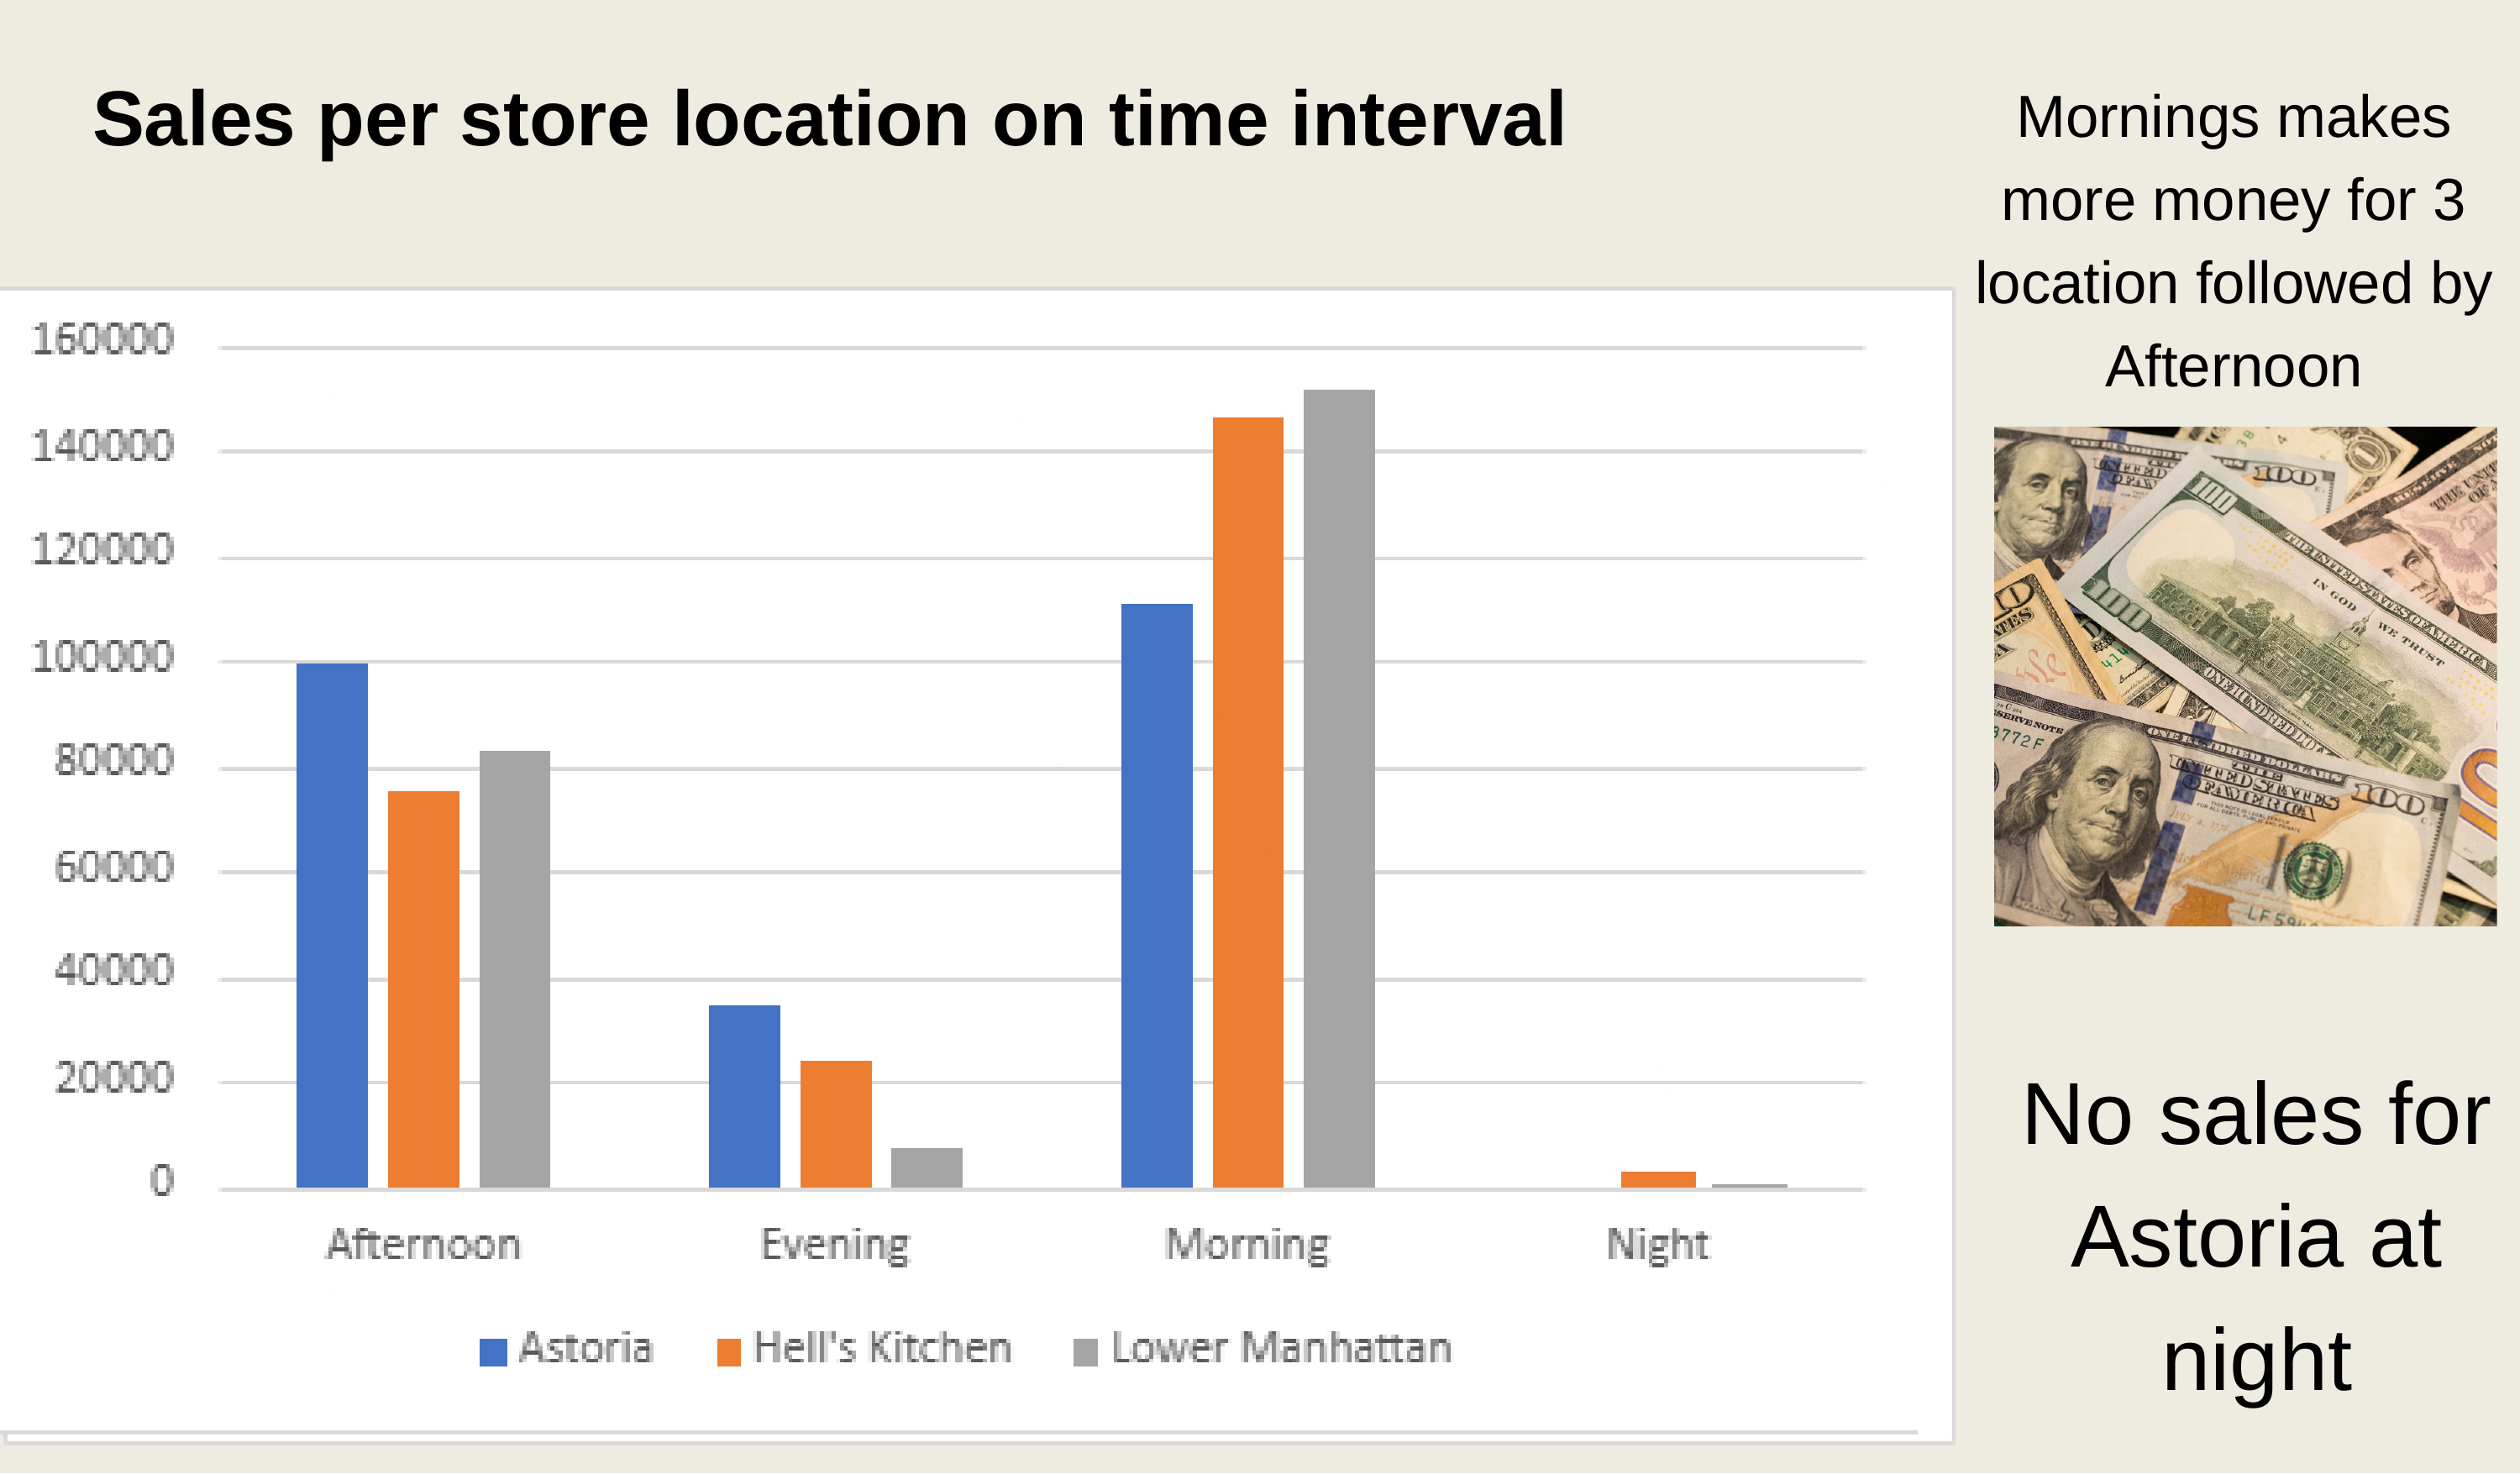

Sales per store location on time interval
Mornings makes more money for 3 location followed by Afternoon

No sales for Astoria at night